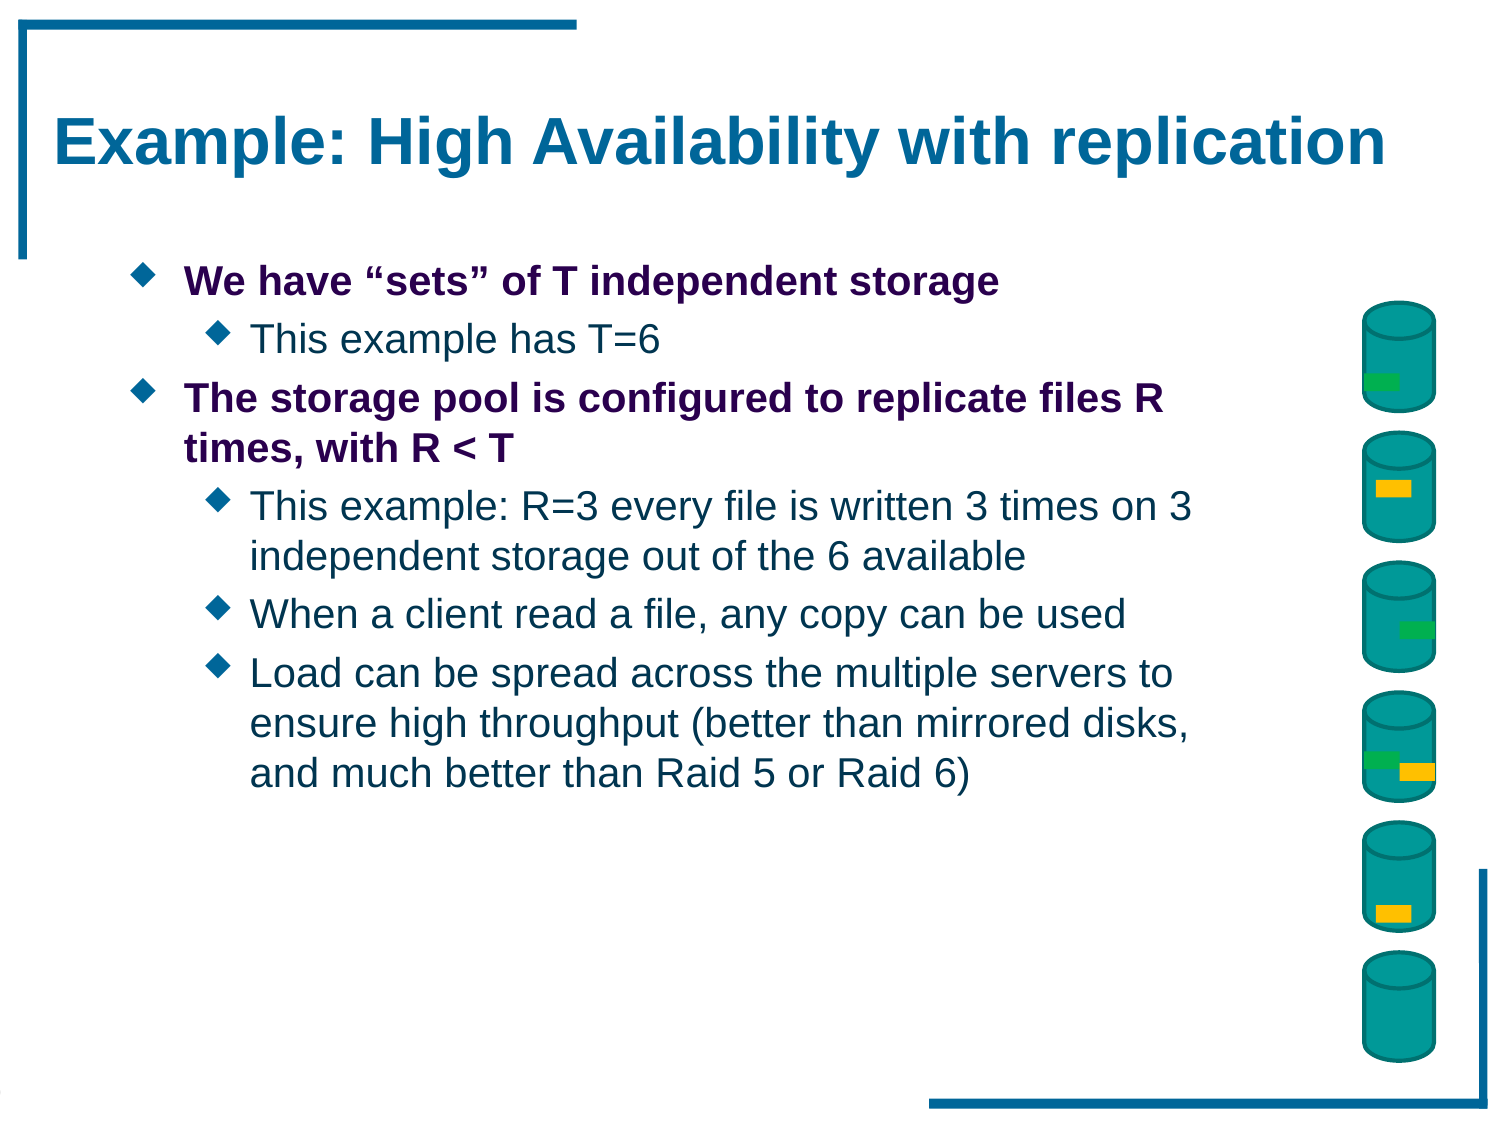

# Example: High Availability with replication
We have “sets” of T independent storage
This example has T=6
The storage pool is configured to replicate files R times, with R < T
This example: R=3 every file is written 3 times on 3 independent storage out of the 6 available
When a client read a file, any copy can be used
Load can be spread across the multiple servers to ensure high throughput (better than mirrored disks, and much better than Raid 5 or Raid 6)